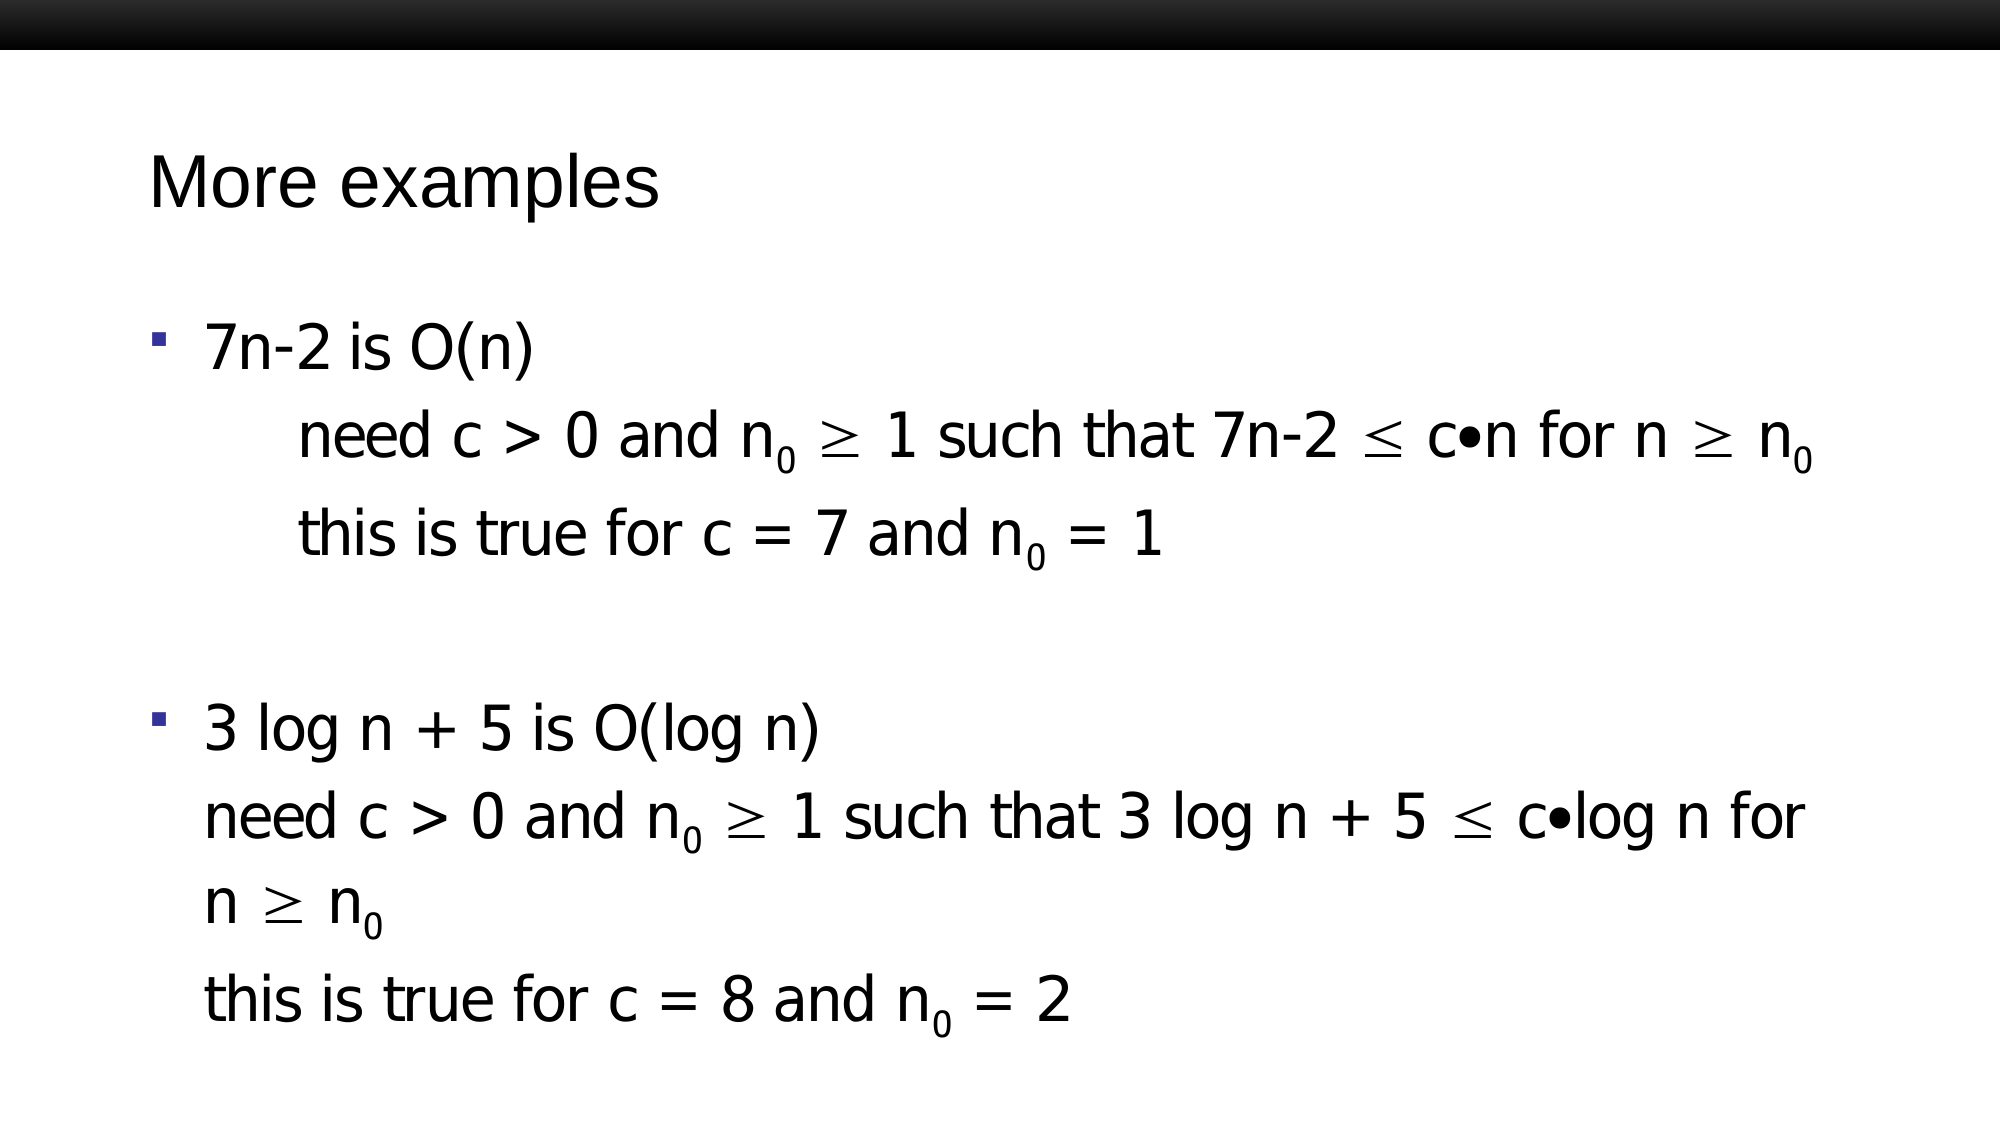

# More examples
7n-2 is O(n)
	need c > 0 and n0 ≥ 1 such that 7n-2 ≤ c•n for n ≥ n0
	this is true for c = 7 and n0 = 1

3 log n + 5 is O(log n)
	need c > 0 and n0 ≥ 1 such that 3 log n + 5 ≤ c•log n for n ≥ n0
	this is true for c = 8 and n0 = 2